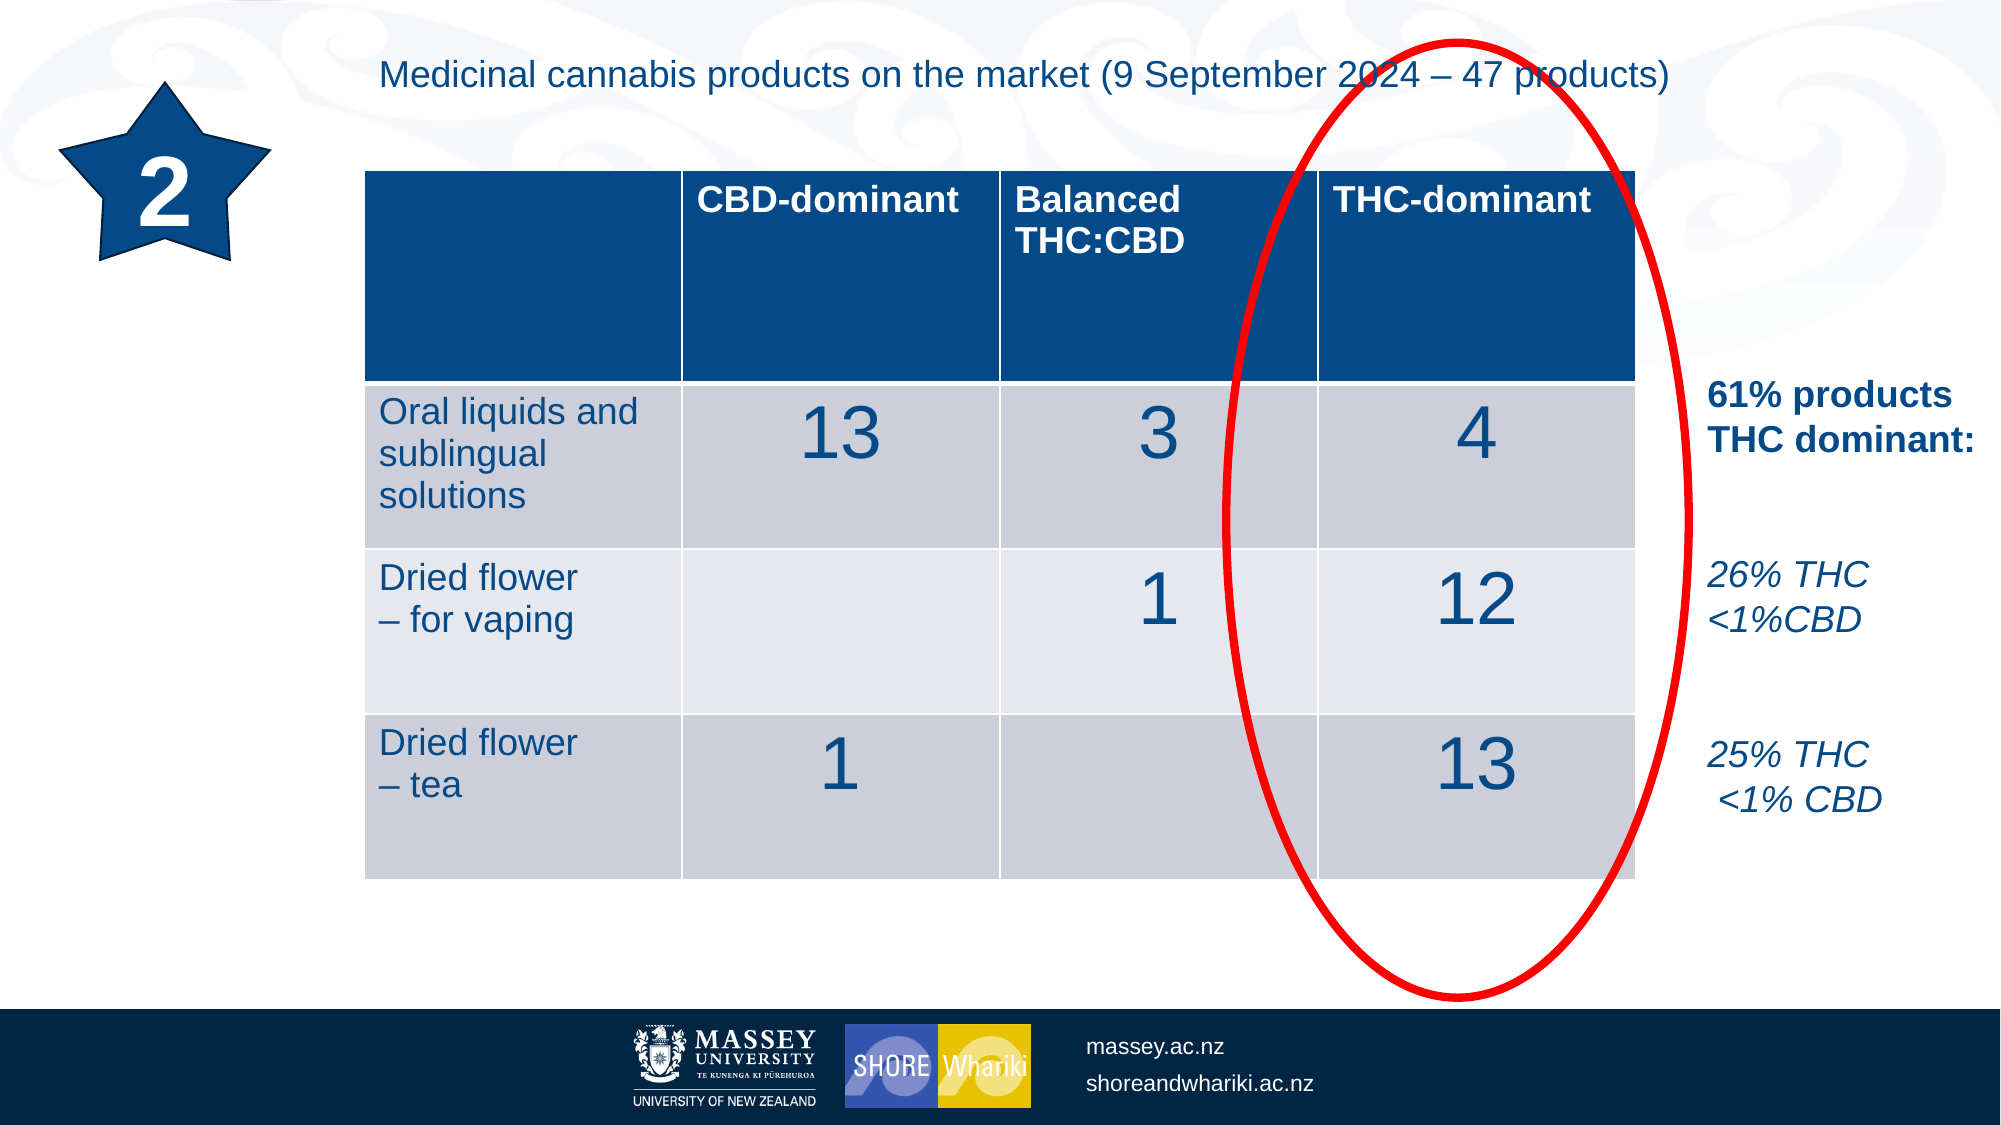

Medicinal cannabis products on the market (9 September 2024 – 47 products)

2
|  | CBD-dominant | Balanced THC:CBD | THC-dominant |
| --- | --- | --- | --- |
| Oral liquids and sublingual solutions | 13 | 3 | 4 |
| Dried flower – for vaping |  | 1 | 12 |
| Dried flower – tea | 1 |  | 13 |
61% products THC dominant:

26% THC
<1%CBD

25% THC
 <1% CBD